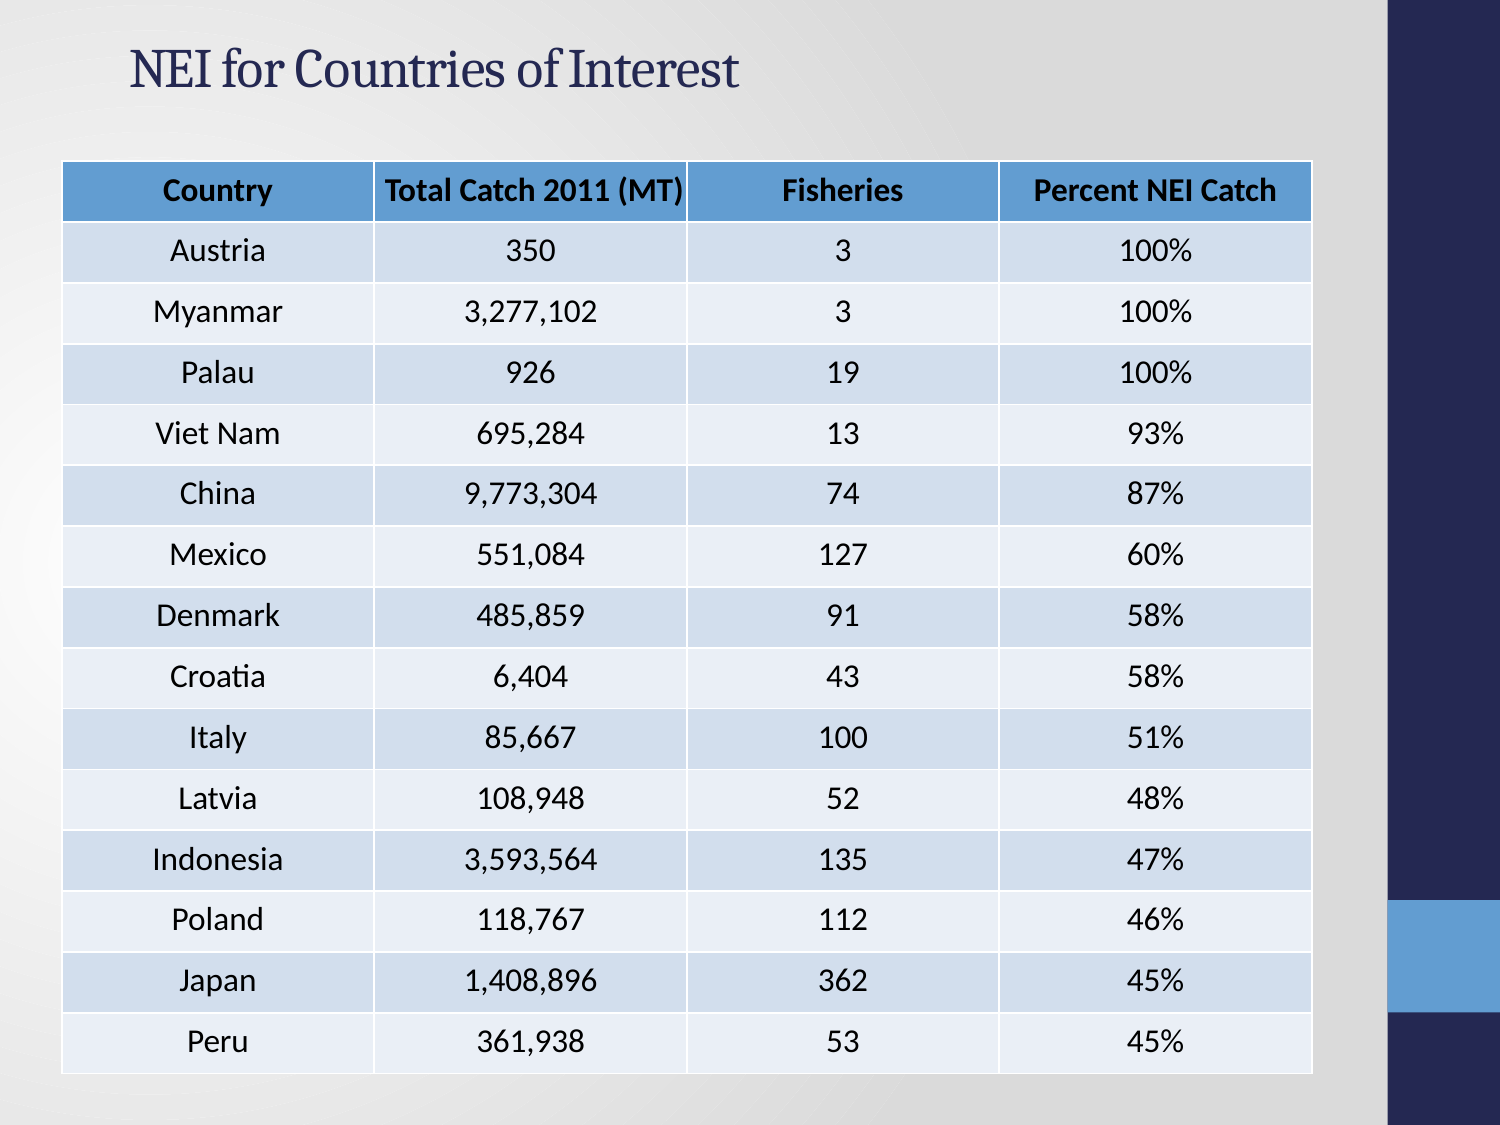

# NEI for Countries of Interest
| Country | Total Catch 2011 (MT) | Fisheries | Percent NEI Catch |
| --- | --- | --- | --- |
| Austria | 350 | 3 | 100% |
| Myanmar | 3,277,102 | 3 | 100% |
| Palau | 926 | 19 | 100% |
| Viet Nam | 695,284 | 13 | 93% |
| China | 9,773,304 | 74 | 87% |
| Mexico | 551,084 | 127 | 60% |
| Denmark | 485,859 | 91 | 58% |
| Croatia | 6,404 | 43 | 58% |
| Italy | 85,667 | 100 | 51% |
| Latvia | 108,948 | 52 | 48% |
| Indonesia | 3,593,564 | 135 | 47% |
| Poland | 118,767 | 112 | 46% |
| Japan | 1,408,896 | 362 | 45% |
| Peru | 361,938 | 53 | 45% |